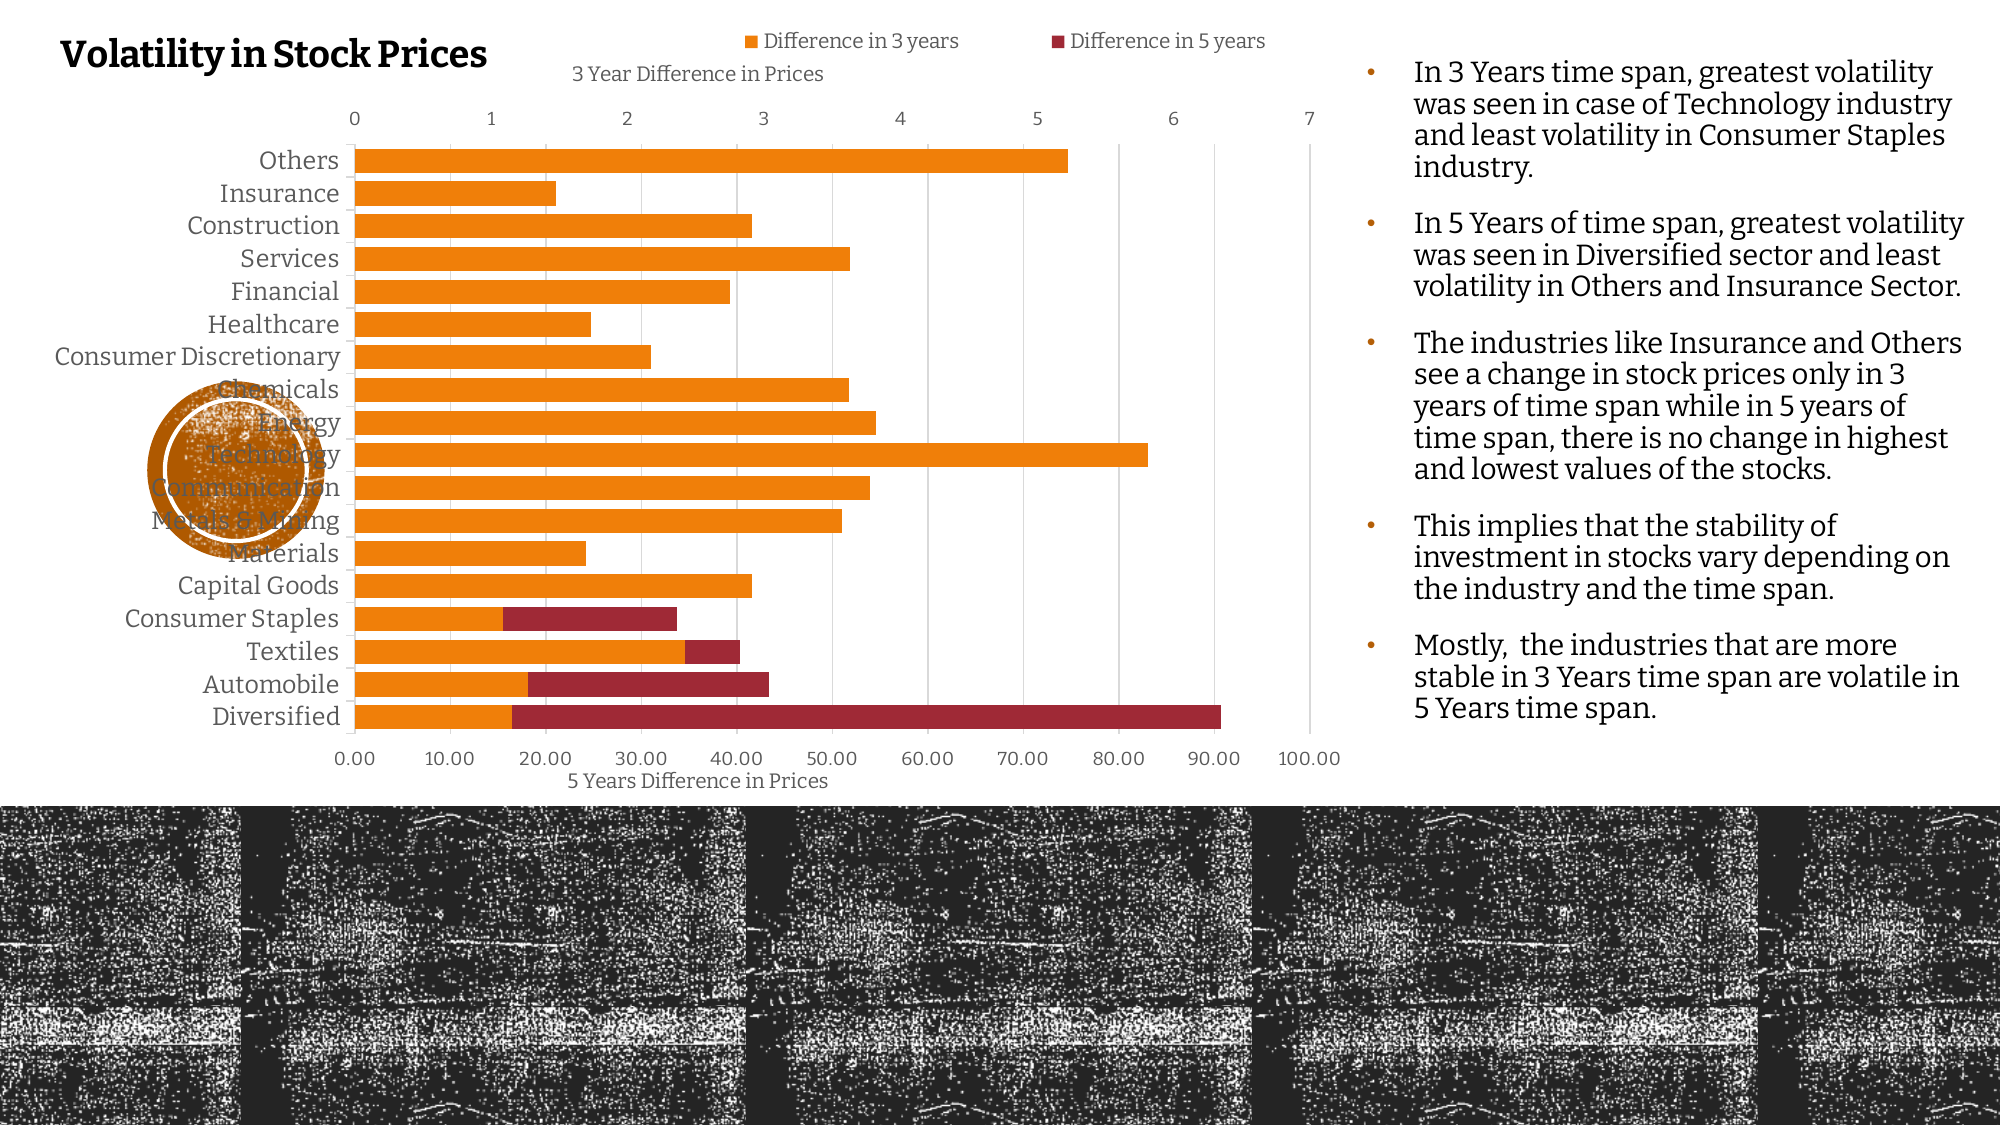

### Chart: Volatility in Stock Prices

| Category | Difference in 5 years | Difference in 3 years |
|---|---|---|
| Diversified | 90.68107244624814 | 1.153227017213612 |
| Automobile | 43.308658235617536 | 1.269375060927458 |
| Textiles | 40.28319284425959 | 2.416314161900527 |
| Consumer Staples | 33.68987417775226 | 1.0816997230262326 |
| Capital Goods | 29.8766086663132 | 2.9110121018724784 |
| Materials | 18.71047132574878 | 1.6922976521752744 |
| Metals & Mining | 16.841311928985213 | 3.5736578563340897 |
| Communication | 14.257023389520452 | 3.772023770652387 |
| Technology | 13.46782816543134 | 5.814104389973399 |
| Energy | 10.200866959318892 | 3.8196381733808593 |
| Chemicals | 10.165366832324903 | 3.6206088912270875 |
| Consumer Discretionary | 9.187873531711439 | 2.170412180115691 |
| Healthcare | 9.114143534205768 | 1.7311933462455358 |
| Financial | 7.65769894021562 | 2.750972405757322 |
| Services | 5.224060410478926 | 3.6265990093582063 |
| Construction | 4.540260428436728 | 2.907834879621712 |
| Insurance | 0.1728401430733251 | 1.4696977120180295 |
| Others | 0.0 | 5.228148657949071 |
In 3 Years time span, greatest volatility was seen in case of Technology industry and least volatility in Consumer Staples industry.
In 5 Years of time span, greatest volatility was seen in Diversified sector and least volatility in Others and Insurance Sector.
The industries like Insurance and Others see a change in stock prices only in 3 years of time span while in 5 years of time span, there is no change in highest and lowest values of the stocks.
This implies that the stability of investment in stocks vary depending on the industry and the time span.
Mostly,  the industries that are more stable in 3 Years time span are volatile in 5 Years time span.